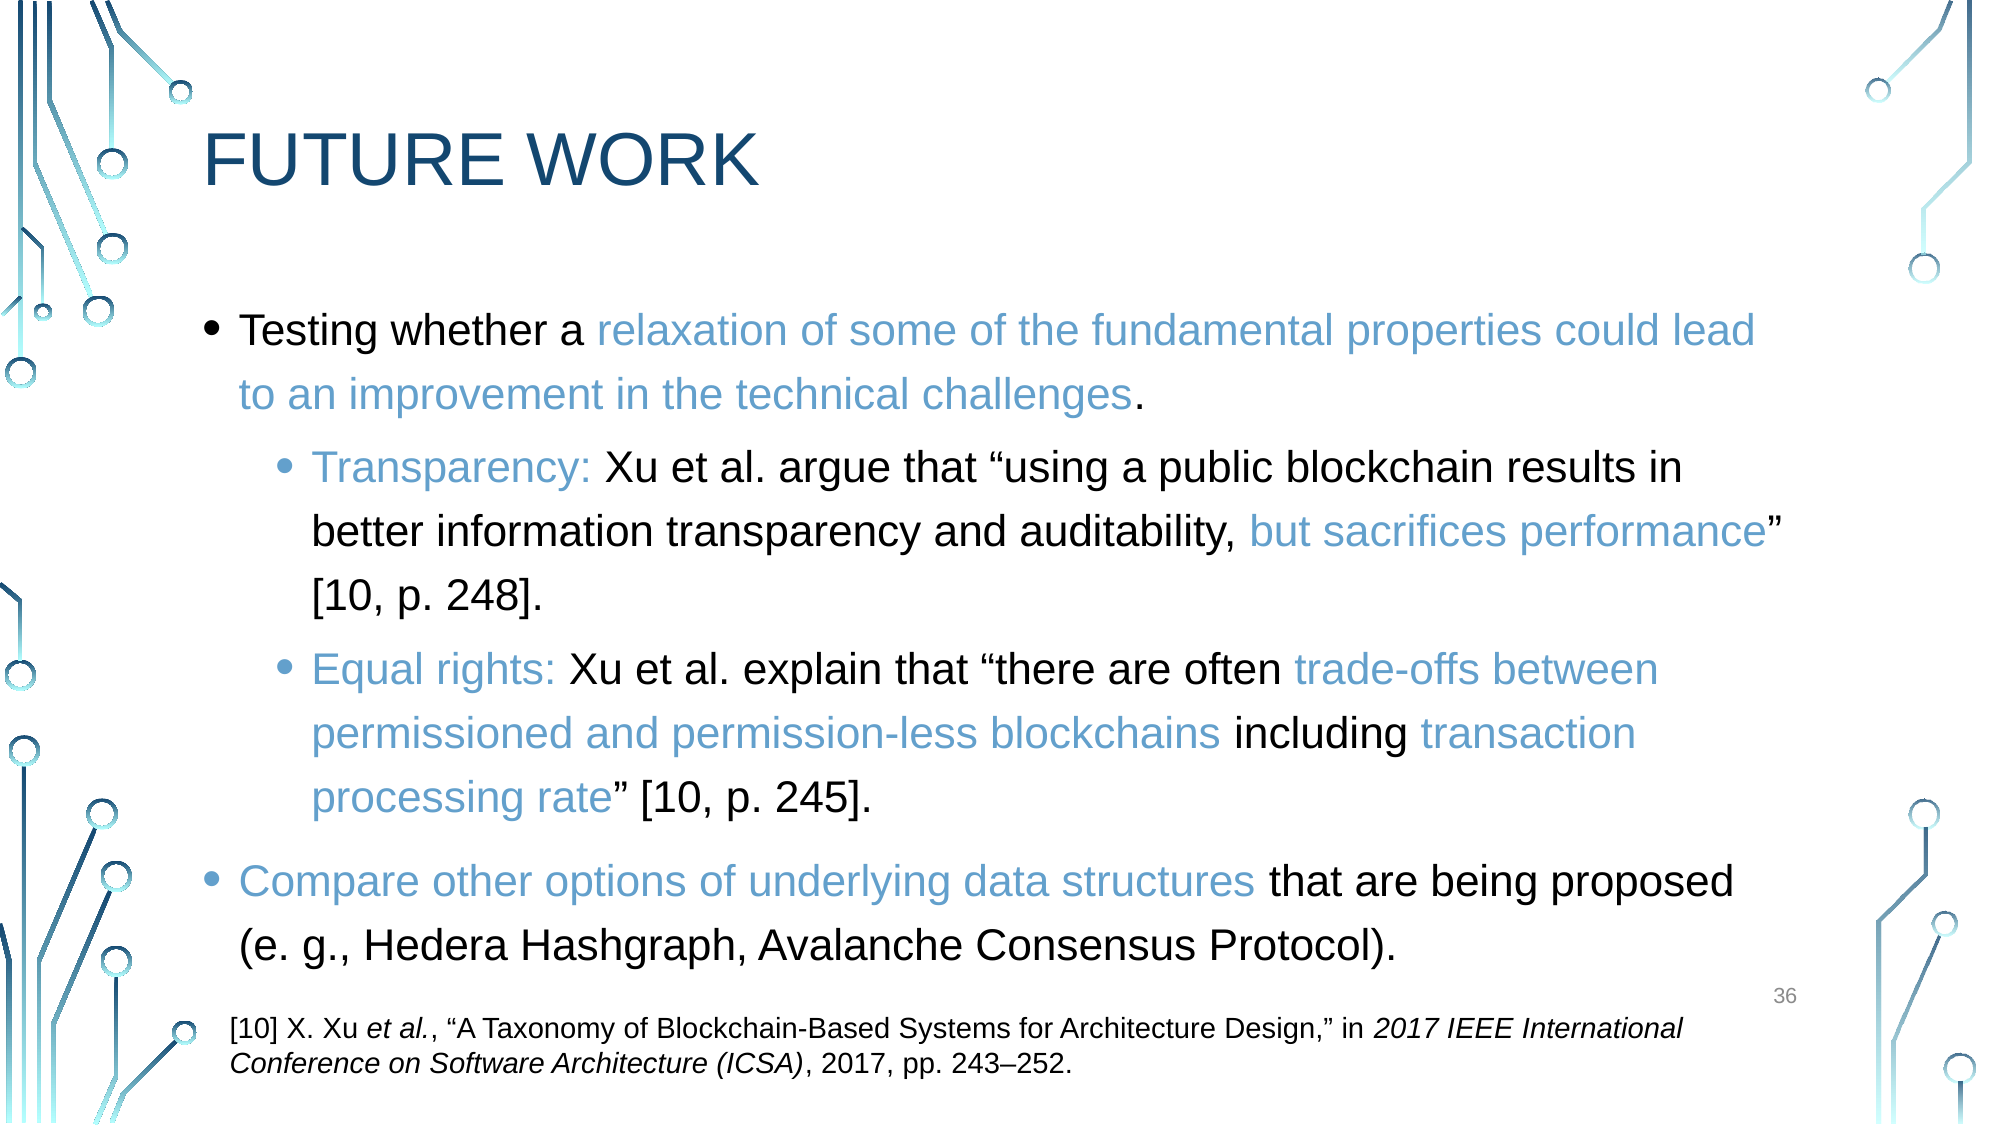

# Future Work
Testing whether a relaxation of some of the fundamental properties could lead to an improvement in the technical challenges.
Transparency: Xu et al. argue that “using a public blockchain results in better information transparency and auditability, but sacrifices performance” [10, p. 248].
Equal rights: Xu et al. explain that “there are often trade-offs between permissioned and permission-less blockchains including transaction processing rate” [10, p. 245].
Compare other options of underlying data structures that are being proposed (e. g., Hedera Hashgraph, Avalanche Consensus Protocol).
36
[10] X. Xu et al., “A Taxonomy of Blockchain-Based Systems for Architecture Design,” in 2017 IEEE International Conference on Software Architecture (ICSA), 2017, pp. 243–252.